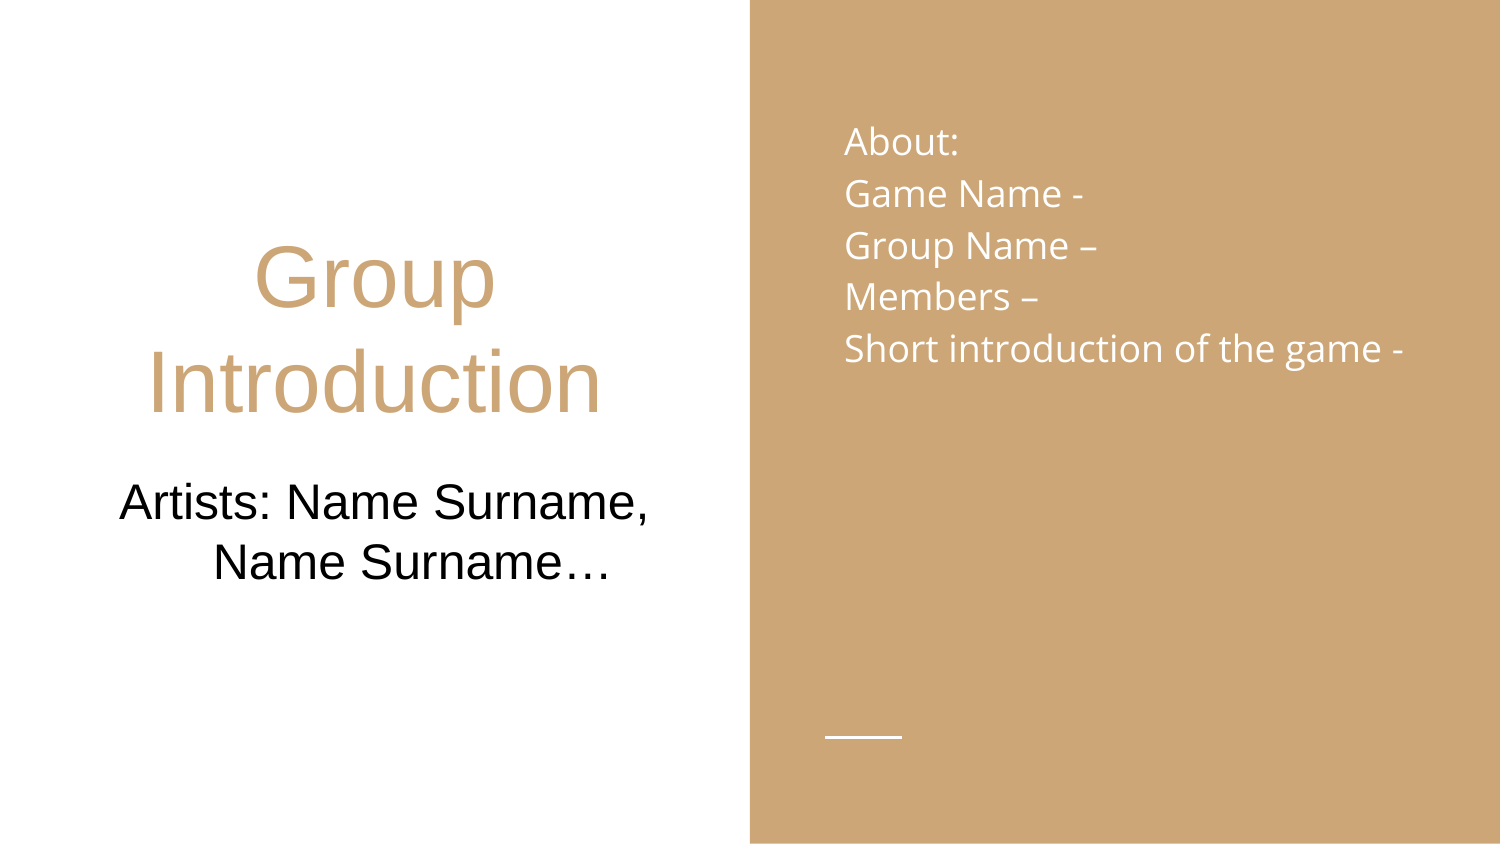

About:
Game Name -
Group Name –
Members –
Short introduction of the game -

# Group Introduction
Artists: Name Surname, Name Surname…